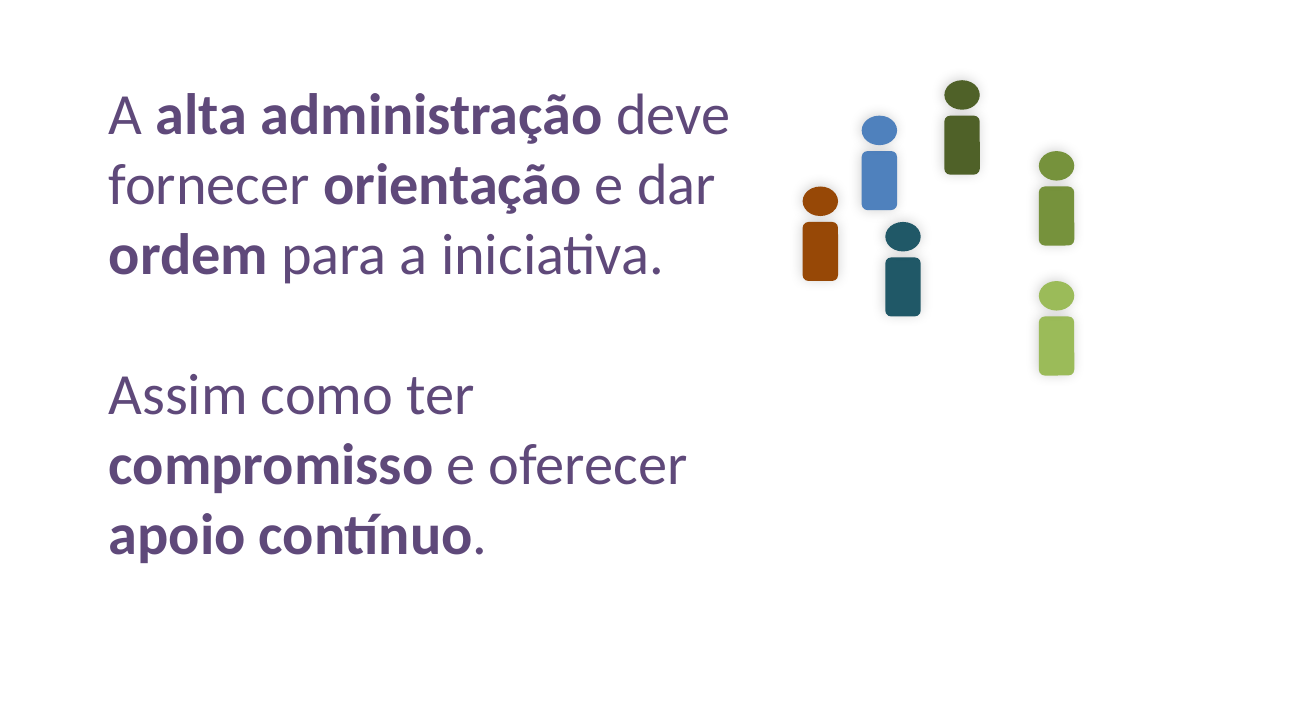

A alta administração deve fornecer orientação e dar ordem para a iniciativa.

Assim como ter compromisso e oferecer apoio contínuo.